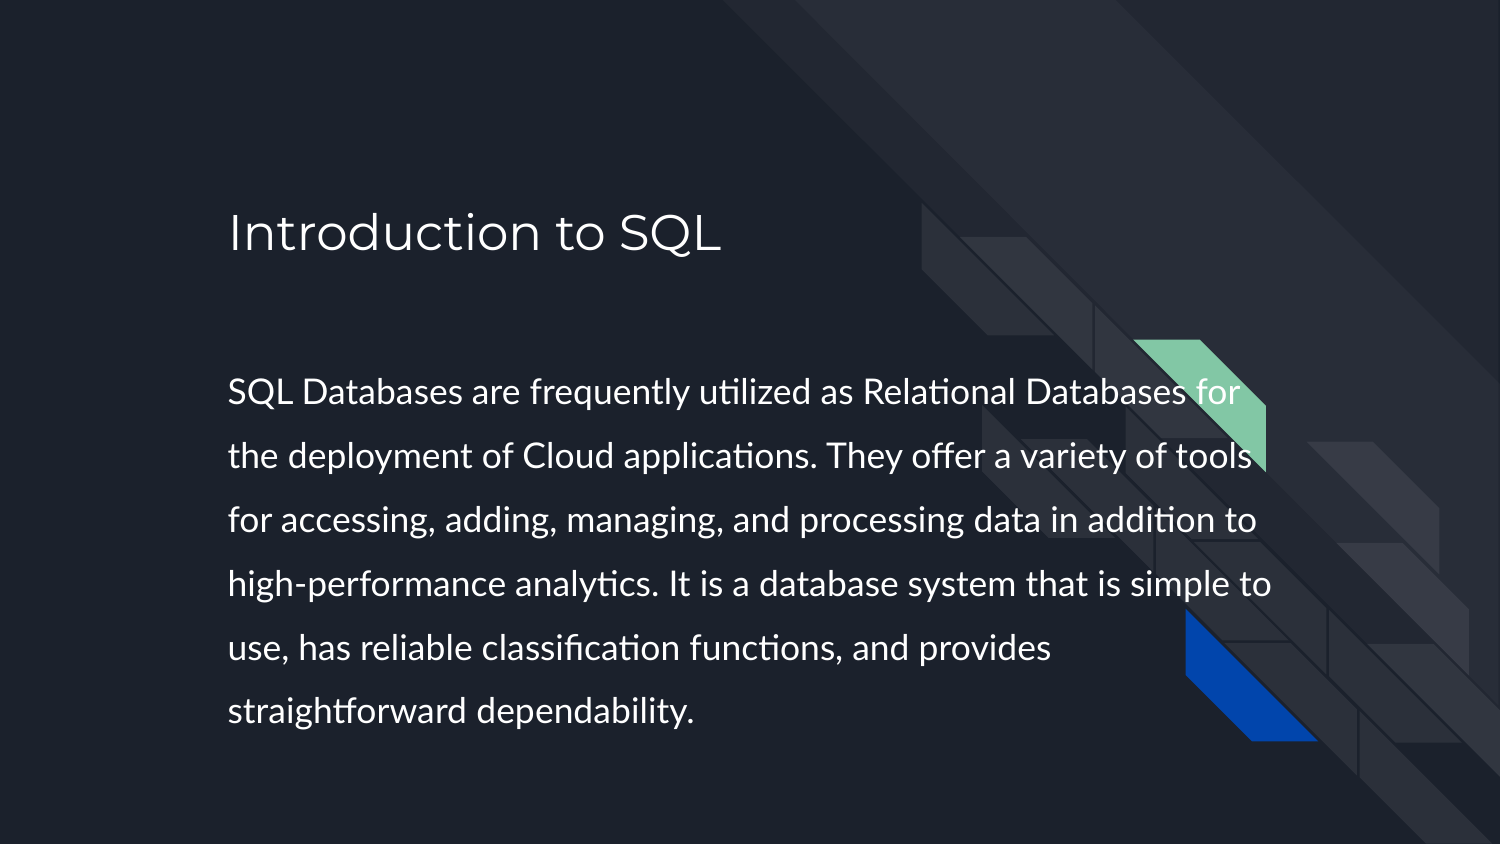

# Introduction to SQL
SQL Databases are frequently utilized as Relational Databases for the deployment of Cloud applications. They offer a variety of tools for accessing, adding, managing, and processing data in addition to high-performance analytics. It is a database system that is simple to use, has reliable classification functions, and provides straightforward dependability.